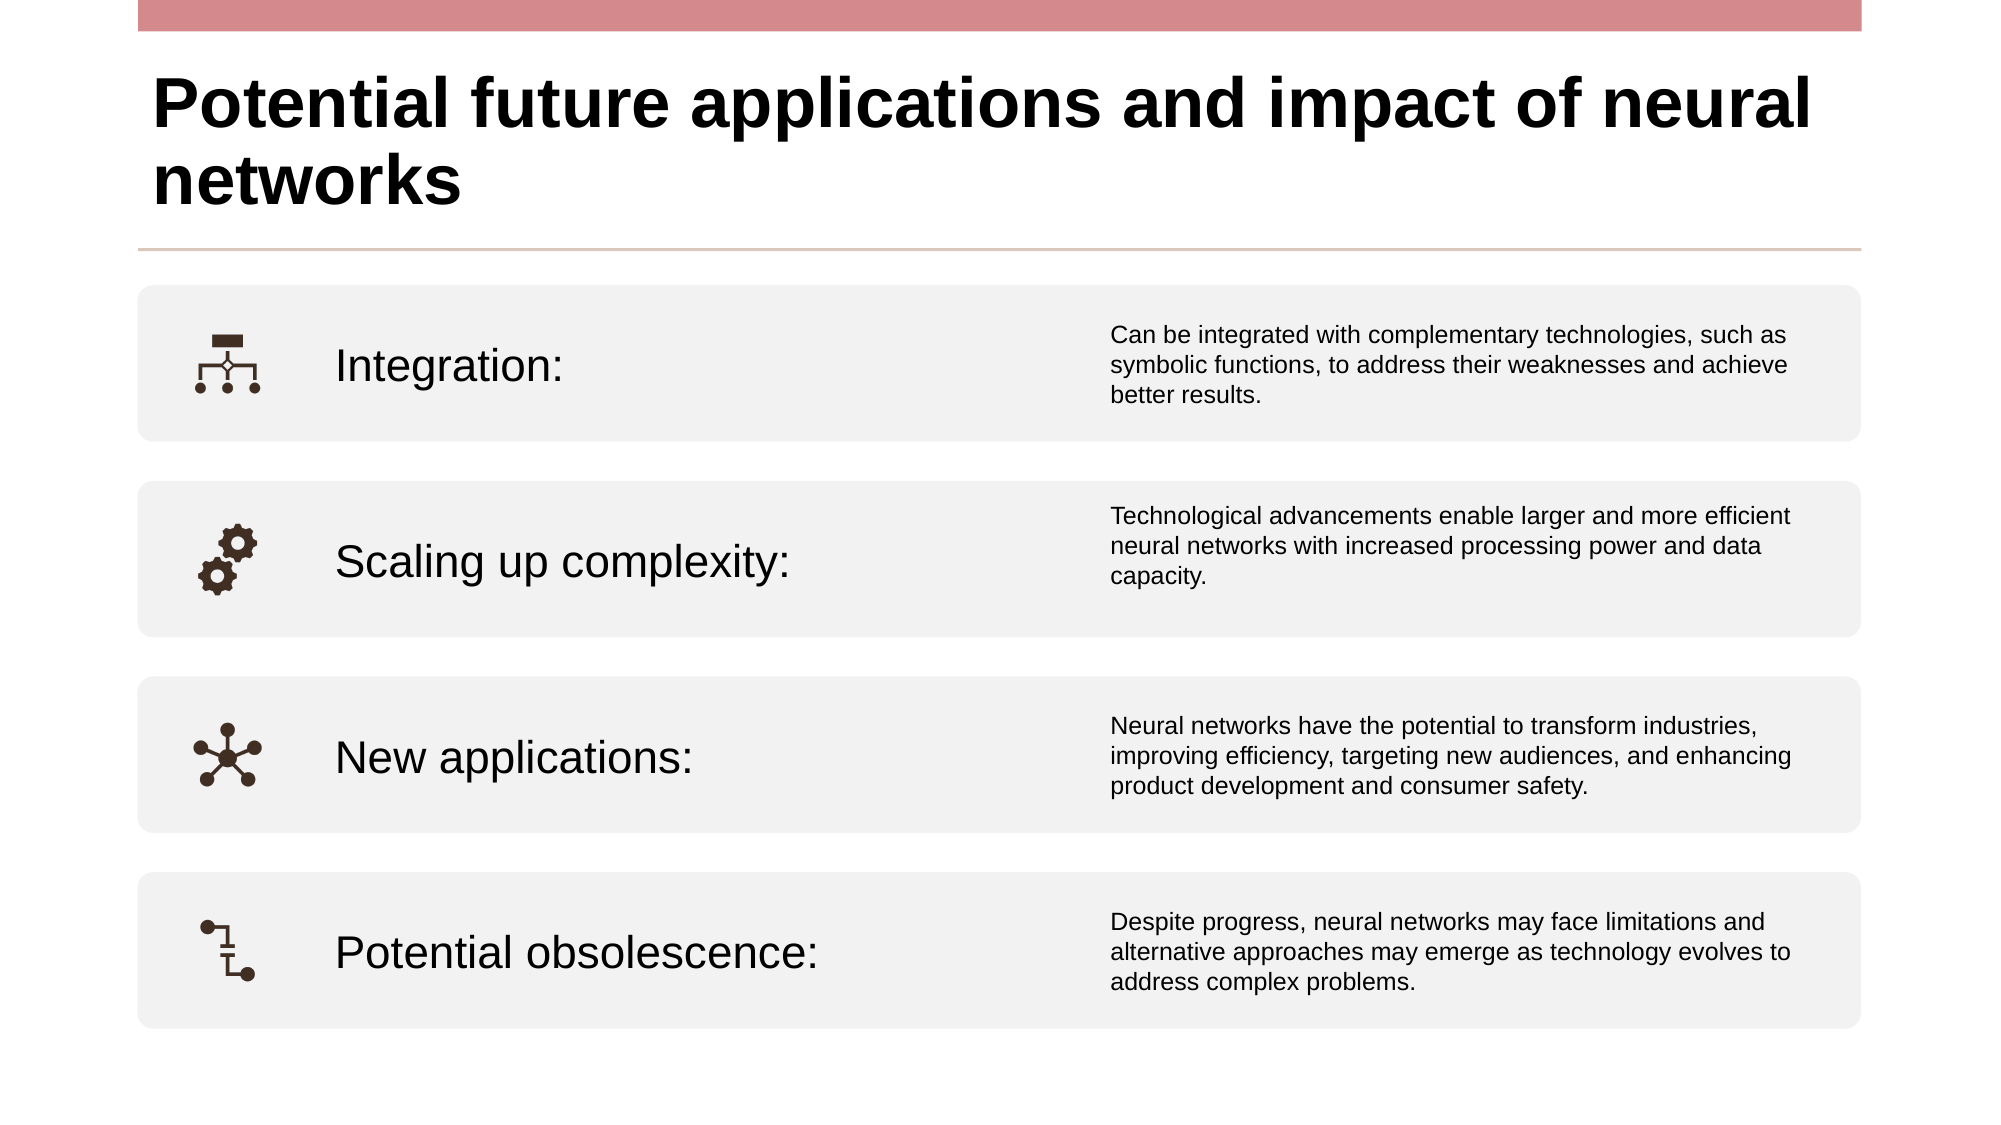

# Potential future applications and impact of neural networks

Integration:
Can be integrated with complementary technologies, such as symbolic functions, to address their weaknesses and achieve better results.
Scaling up complexity:
Technological advancements enable larger and more efficient neural networks with increased processing power and data capacity.
New applications:
Neural networks have the potential to transform industries, improving efficiency, targeting new audiences, and enhancing product development and consumer safety.
Potential obsolescence:
Despite progress, neural networks may face limitations and alternative approaches may emerge as technology evolves to address complex problems.